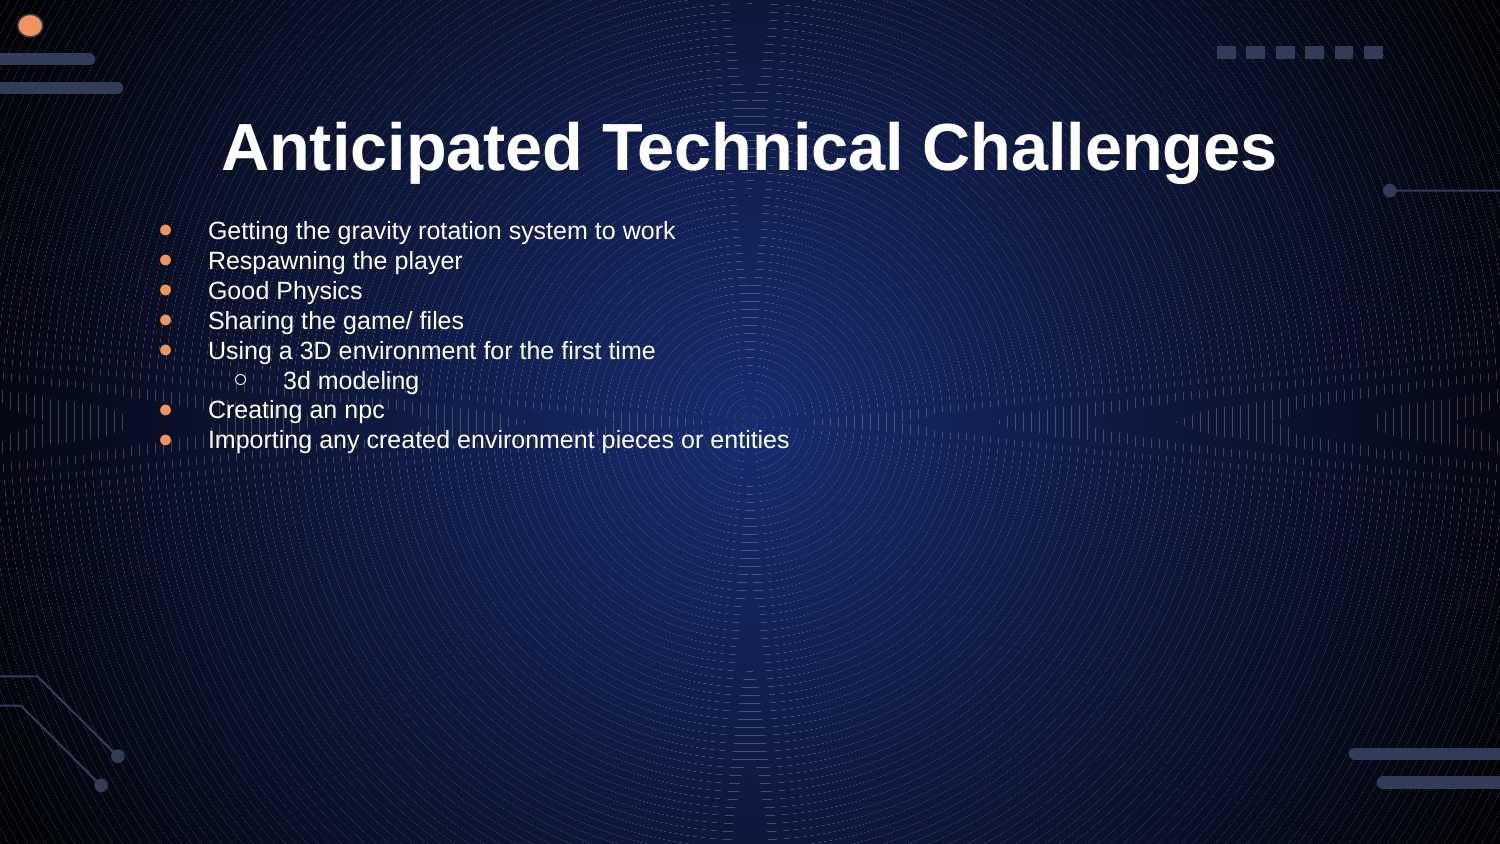

# Anticipated Technical Challenges
Getting the gravity rotation system to work
Respawning the player
Good Physics
Sharing the game/ files
Using a 3D environment for the first time
3d modeling
Creating an npc
Importing any created environment pieces or entities